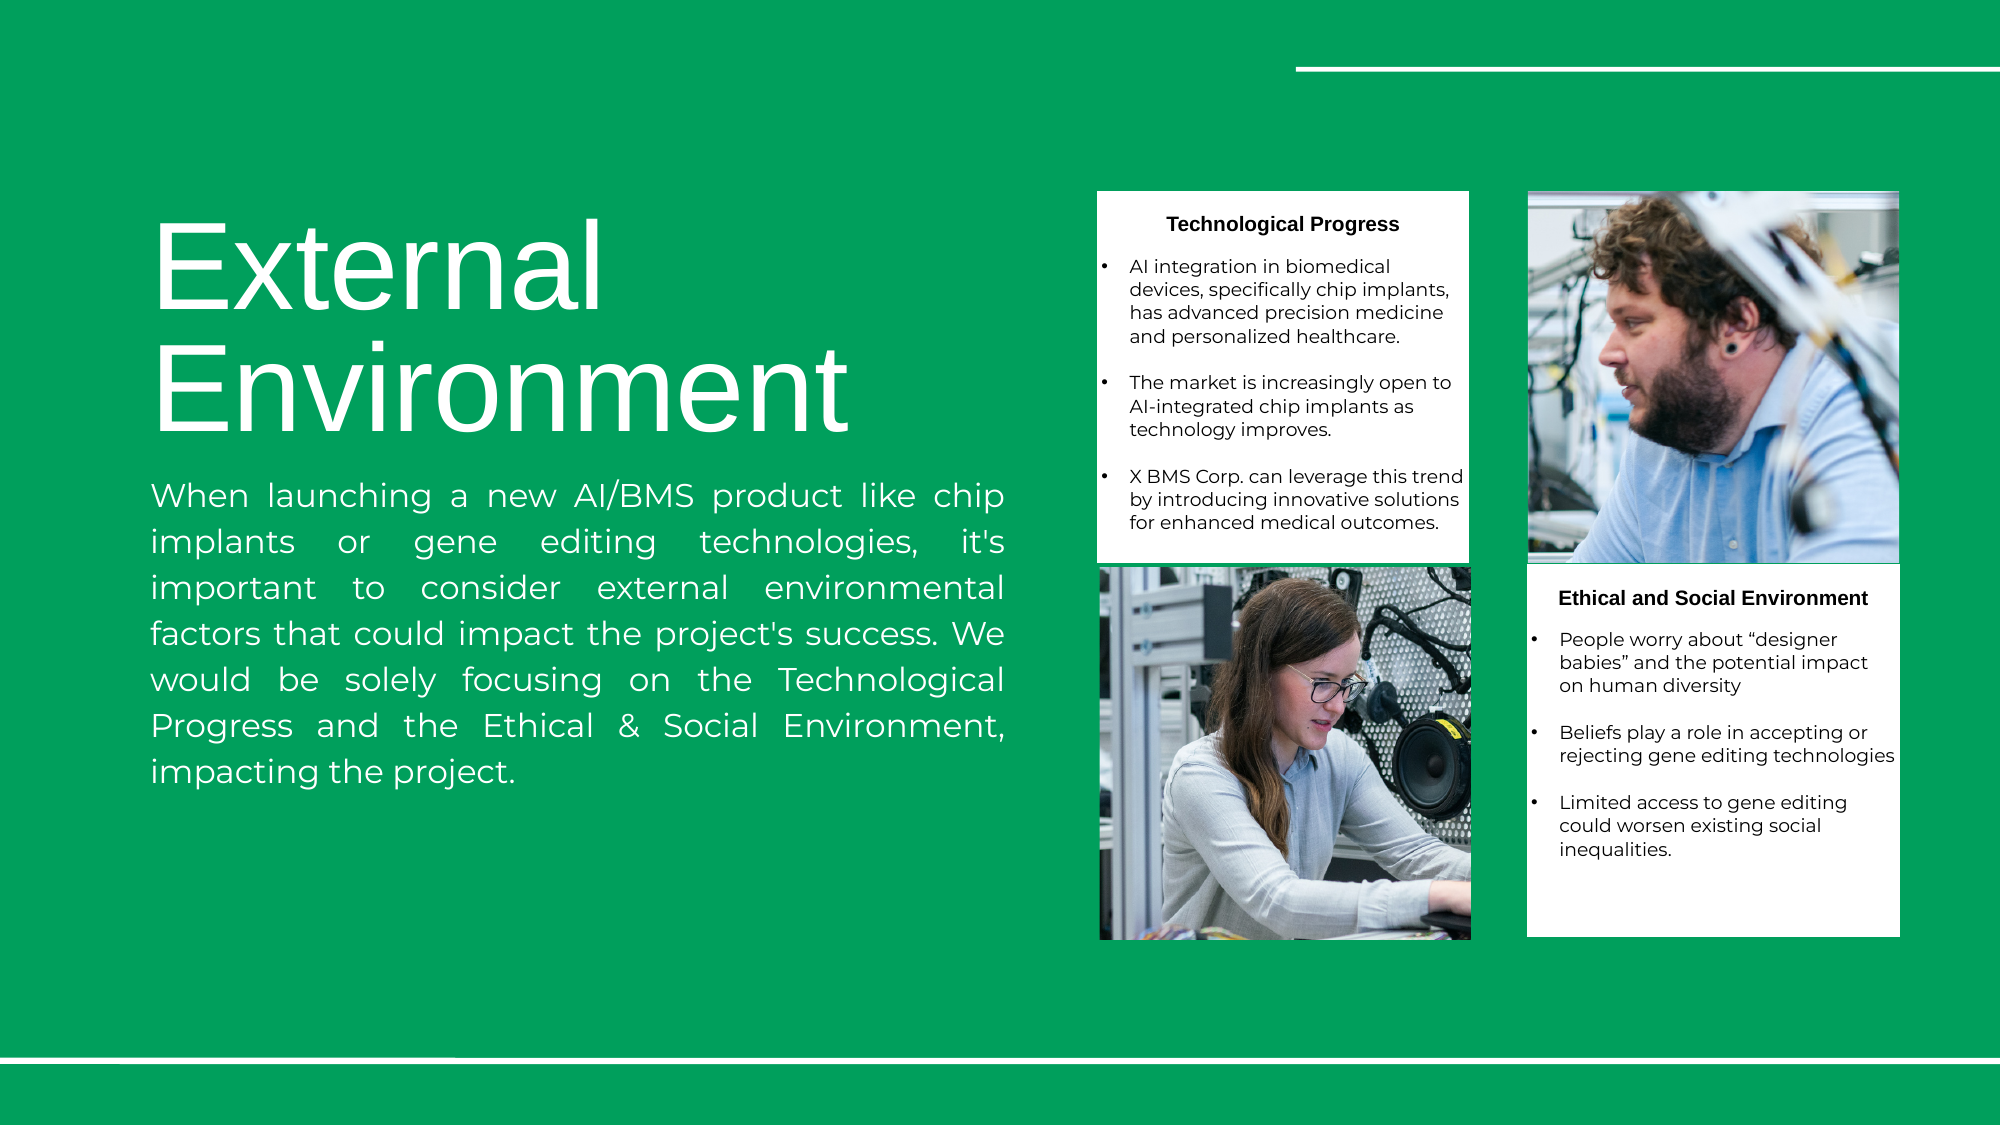

Technological Progress
External
Environment
AI integration in biomedical devices, specifically chip implants, has advanced precision medicine and personalized healthcare.

The market is increasingly open to AI-integrated chip implants as technology improves.

X BMS Corp. can leverage this trend by introducing innovative solutions for enhanced medical outcomes.
When launching a new AI/BMS product like chip implants or gene editing technologies, it's important to consider external environmental factors that could impact the project's success. We would be solely focusing on the Technological Progress and the Ethical & Social Environment, impacting the project.

Ethical and Social Environment
People worry about “designer babies” and the potential impact on human diversity

Beliefs play a role in accepting or rejecting gene editing technologies

Limited access to gene editing could worsen existing social inequalities.